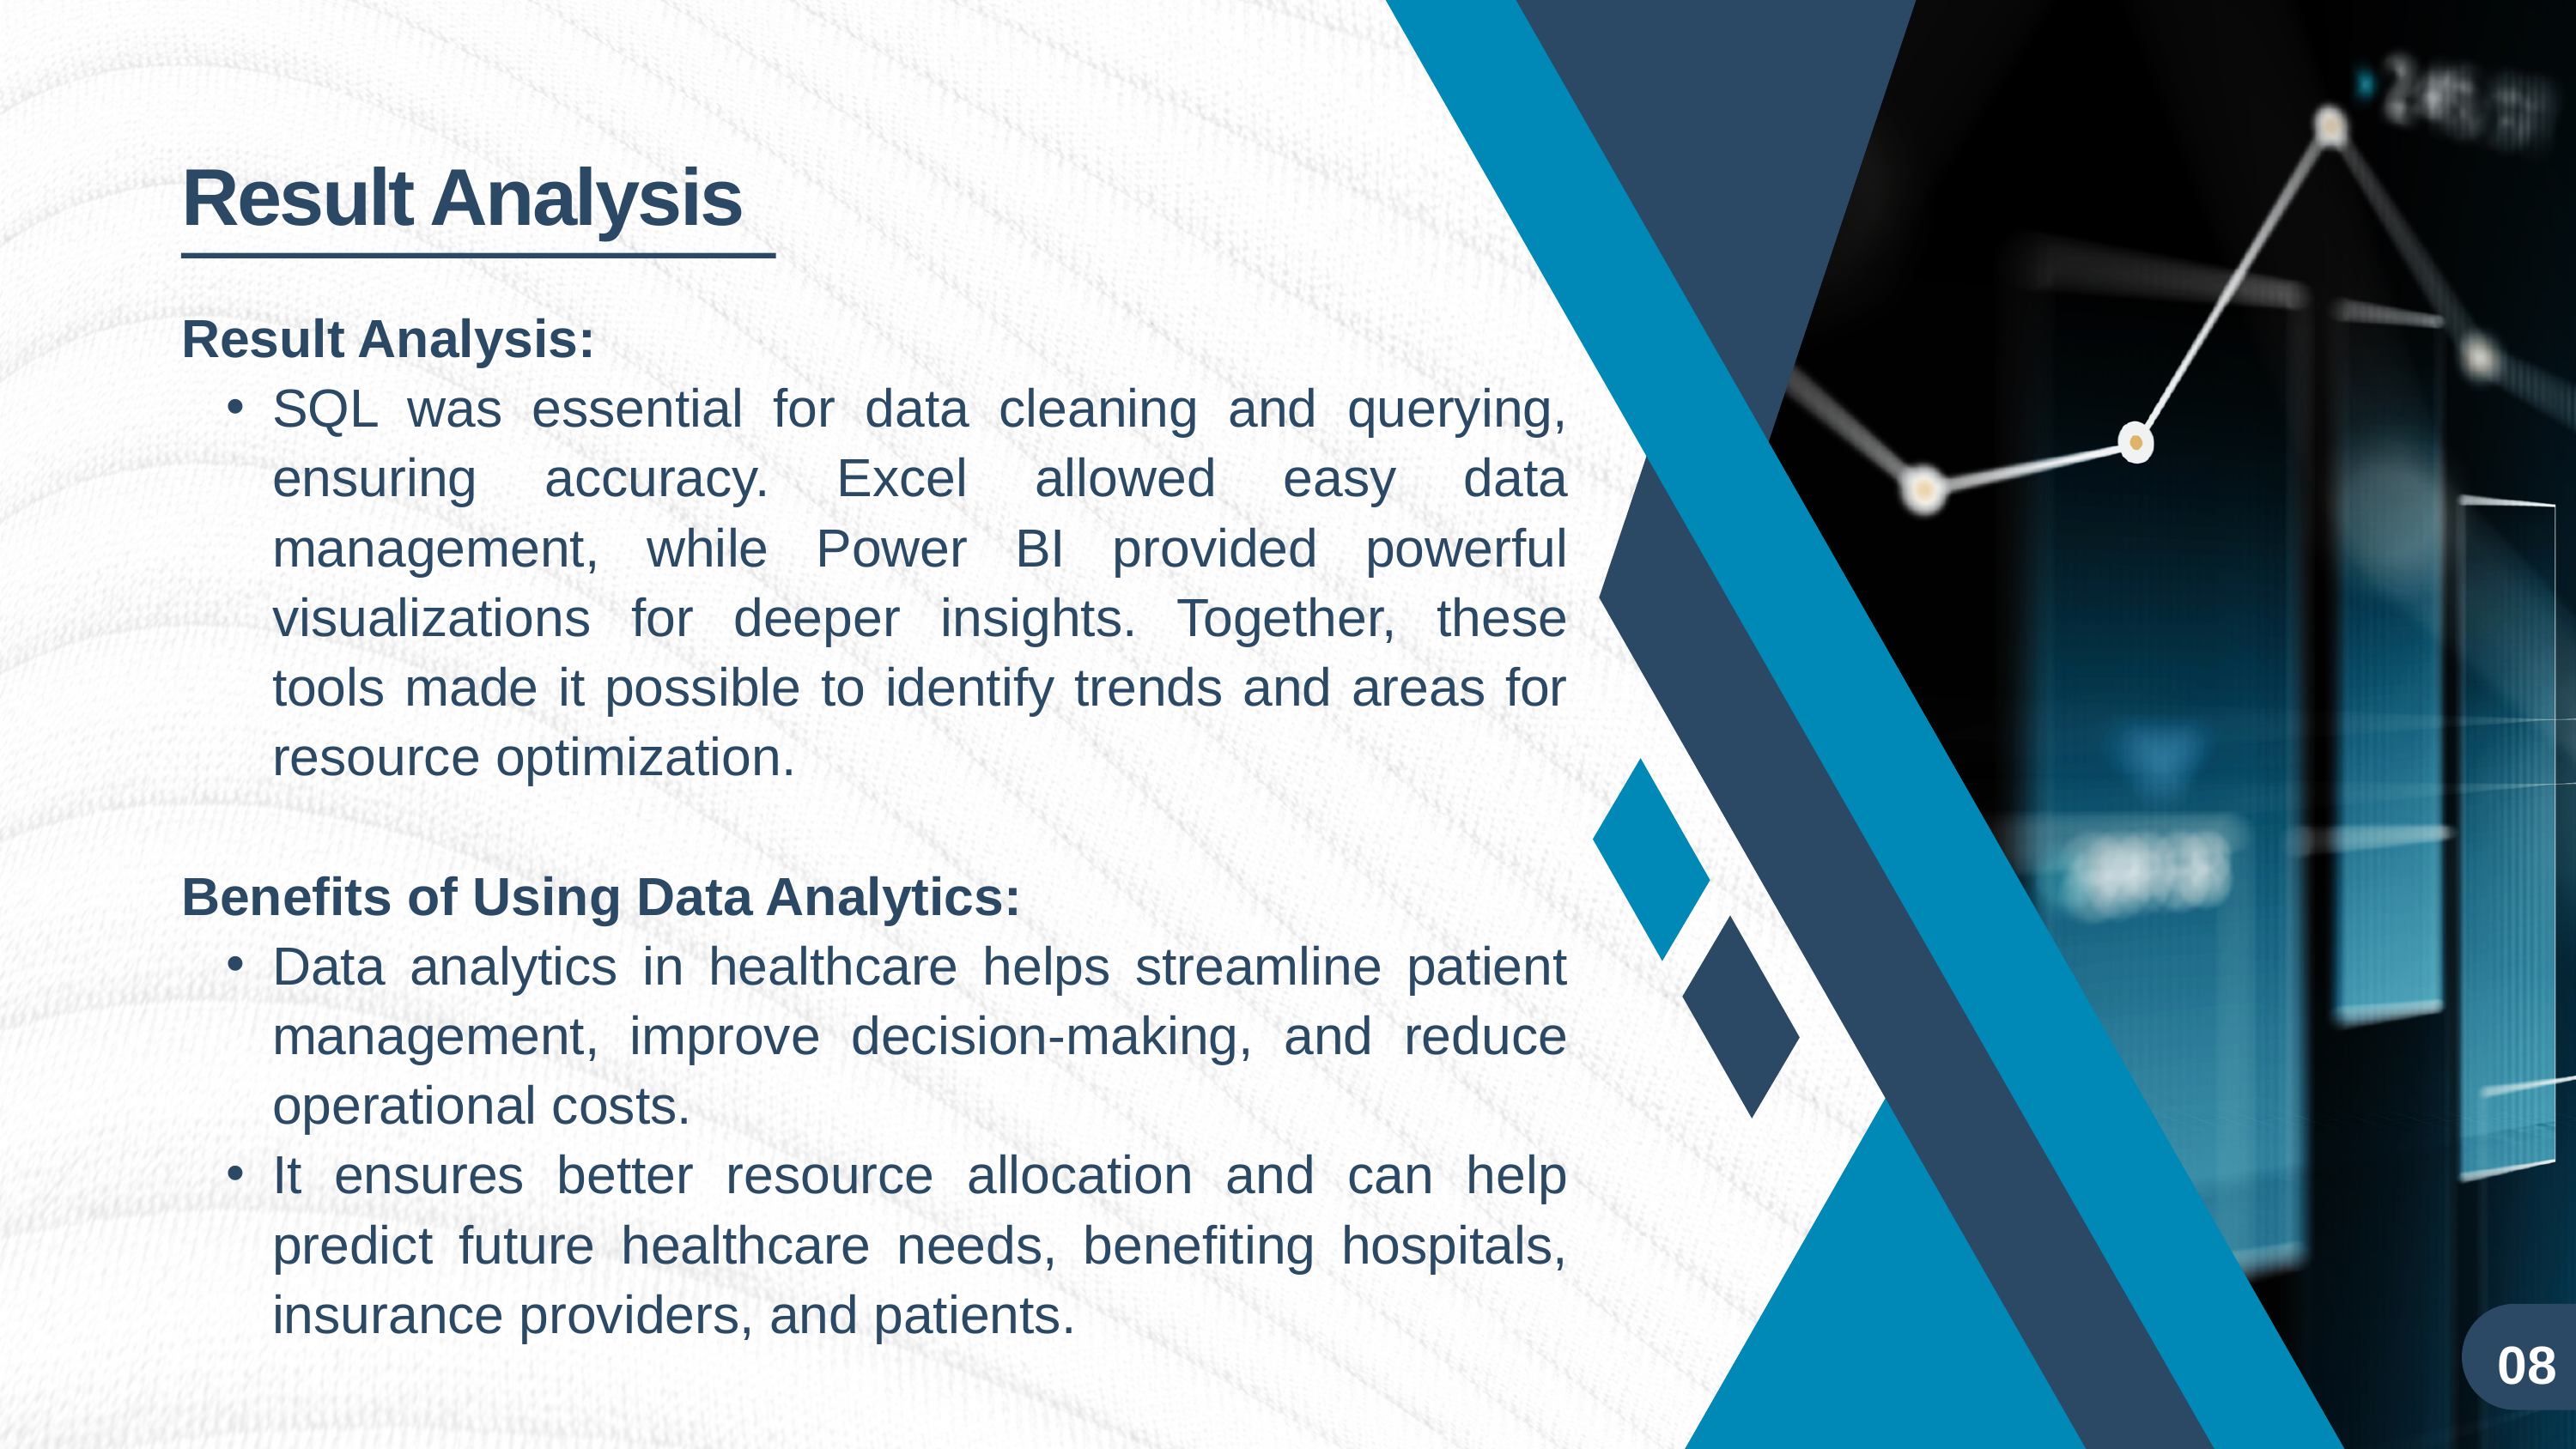

Result Analysis

Result Analysis:
SQL was essential for data cleaning and querying, ensuring accuracy. Excel allowed easy data management, while Power BI provided powerful visualizations for deeper insights. Together, these tools made it possible to identify trends and areas for resource optimization.

Benefits of Using Data Analytics:
Data analytics in healthcare helps streamline patient management, improve decision-making, and reduce operational costs.
It ensures better resource allocation and can help predict future healthcare needs, benefiting hospitals, insurance providers, and patients.

08